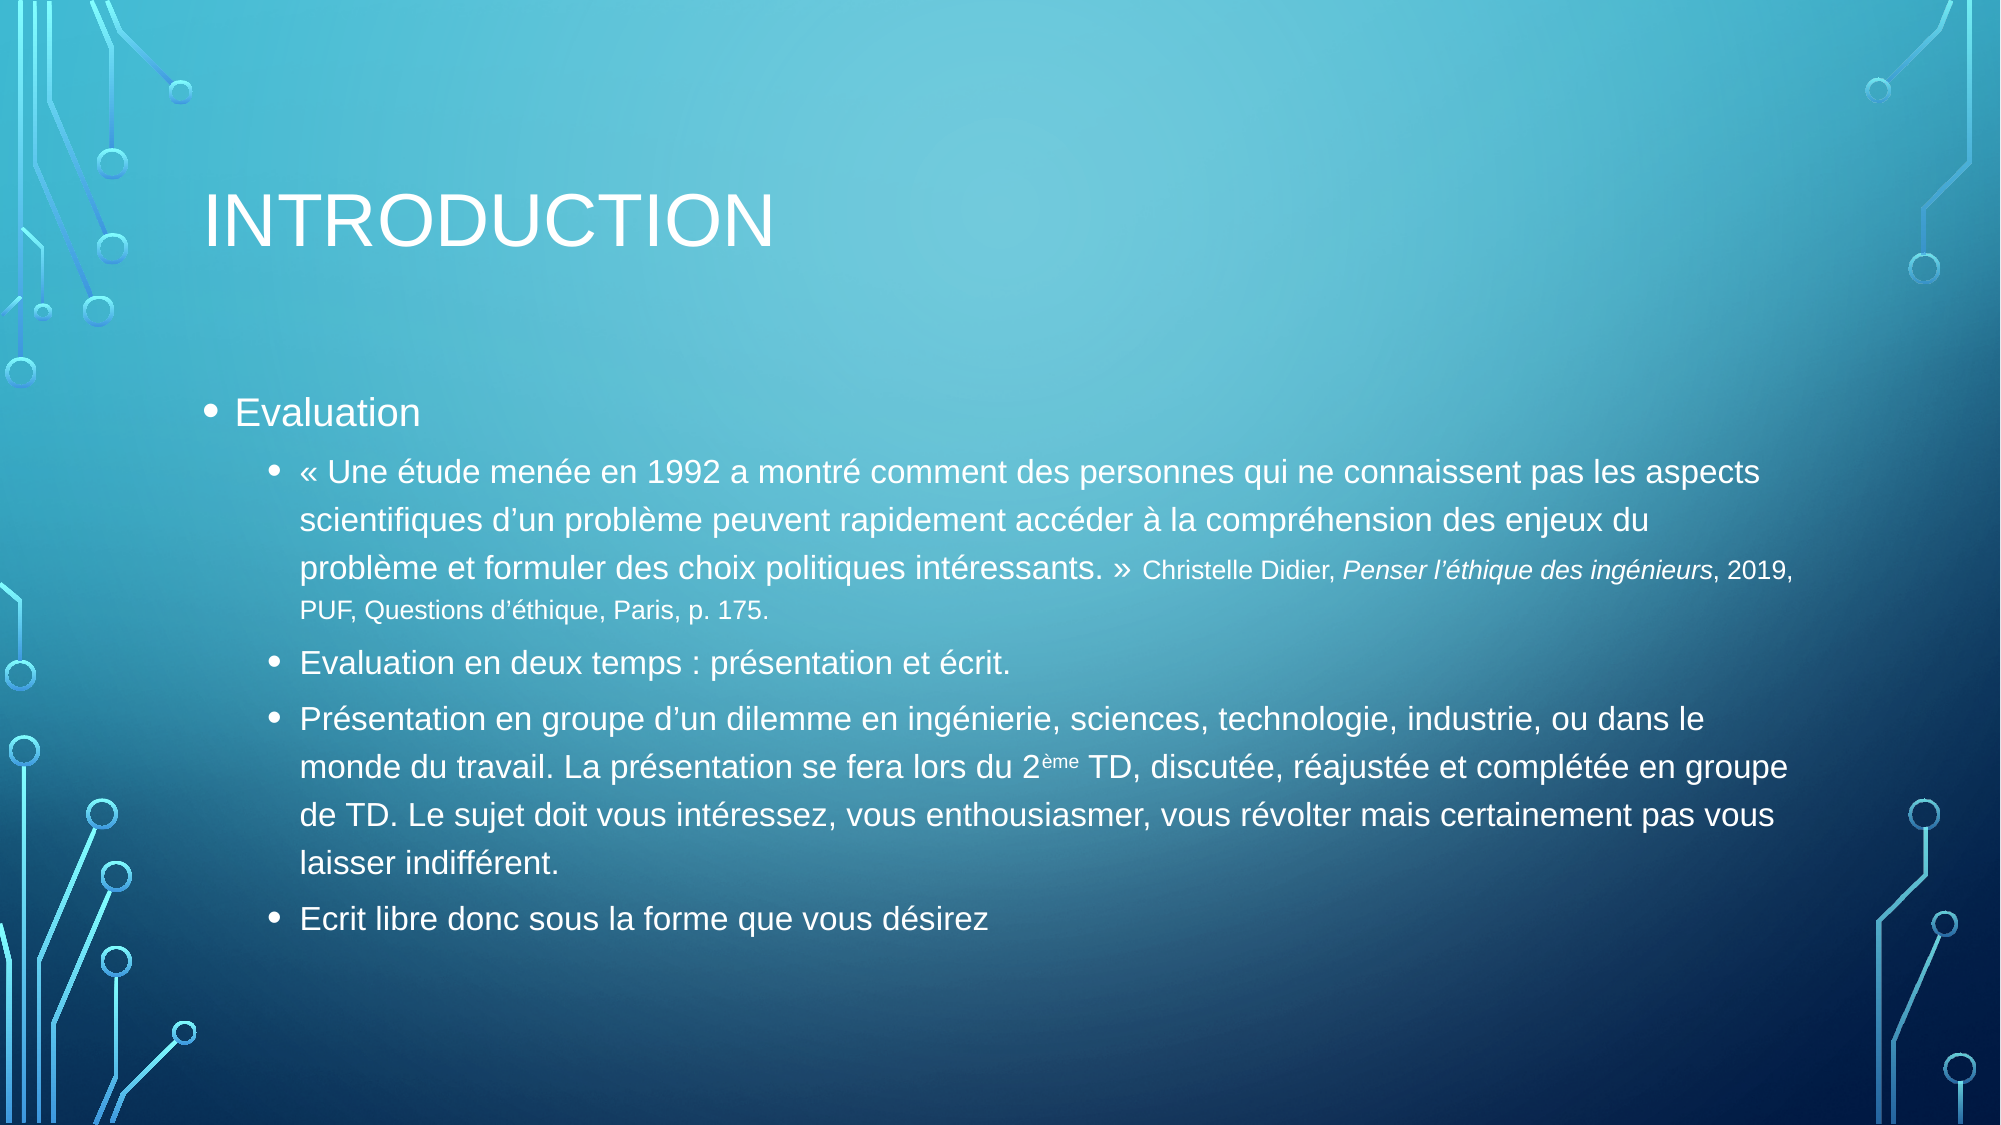

# introduction
Evaluation
« Une étude menée en 1992 a montré comment des personnes qui ne connaissent pas les aspects scientifiques d’un problème peuvent rapidement accéder à la compréhension des enjeux du problème et formuler des choix politiques intéressants. » Christelle Didier, Penser l’éthique des ingénieurs, 2019, PUF, Questions d’éthique, Paris, p. 175.
Evaluation en deux temps : présentation et écrit.
Présentation en groupe d’un dilemme en ingénierie, sciences, technologie, industrie, ou dans le monde du travail. La présentation se fera lors du 2ème TD, discutée, réajustée et complétée en groupe de TD. Le sujet doit vous intéressez, vous enthousiasmer, vous révolter mais certainement pas vous laisser indifférent.
Ecrit libre donc sous la forme que vous désirez